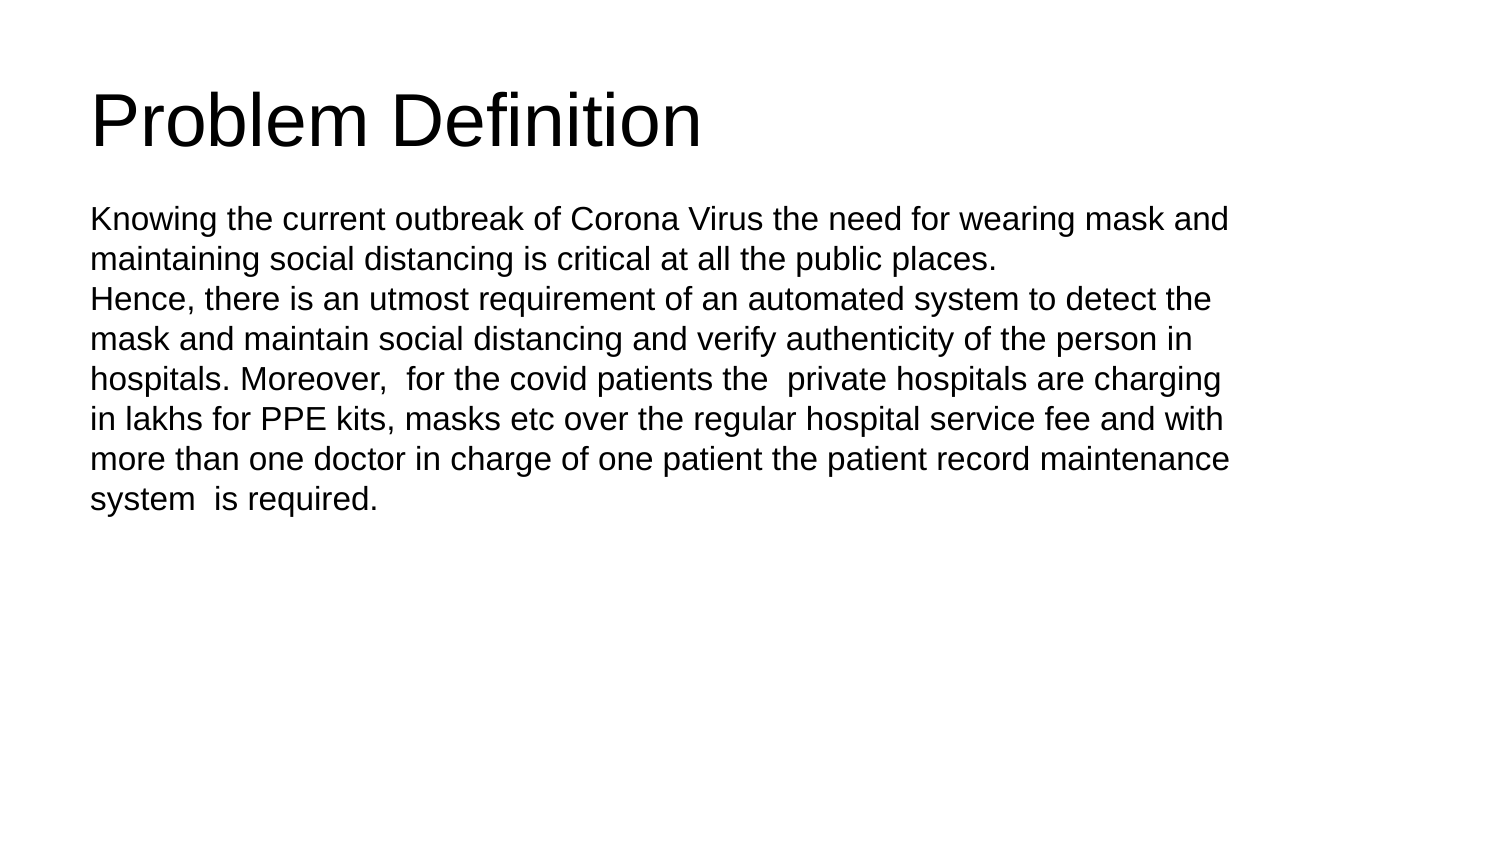

Problem Definition
Knowing the current outbreak of Corona Virus the need for wearing mask and maintaining social distancing is critical at all the public places.
Hence, there is an utmost requirement of an automated system to detect the mask and maintain social distancing and verify authenticity of the person in hospitals. Moreover,  for the covid patients the  private hospitals are charging in lakhs for PPE kits, masks etc over the regular hospital service fee and with more than one doctor in charge of one patient the patient record maintenance system  is required.